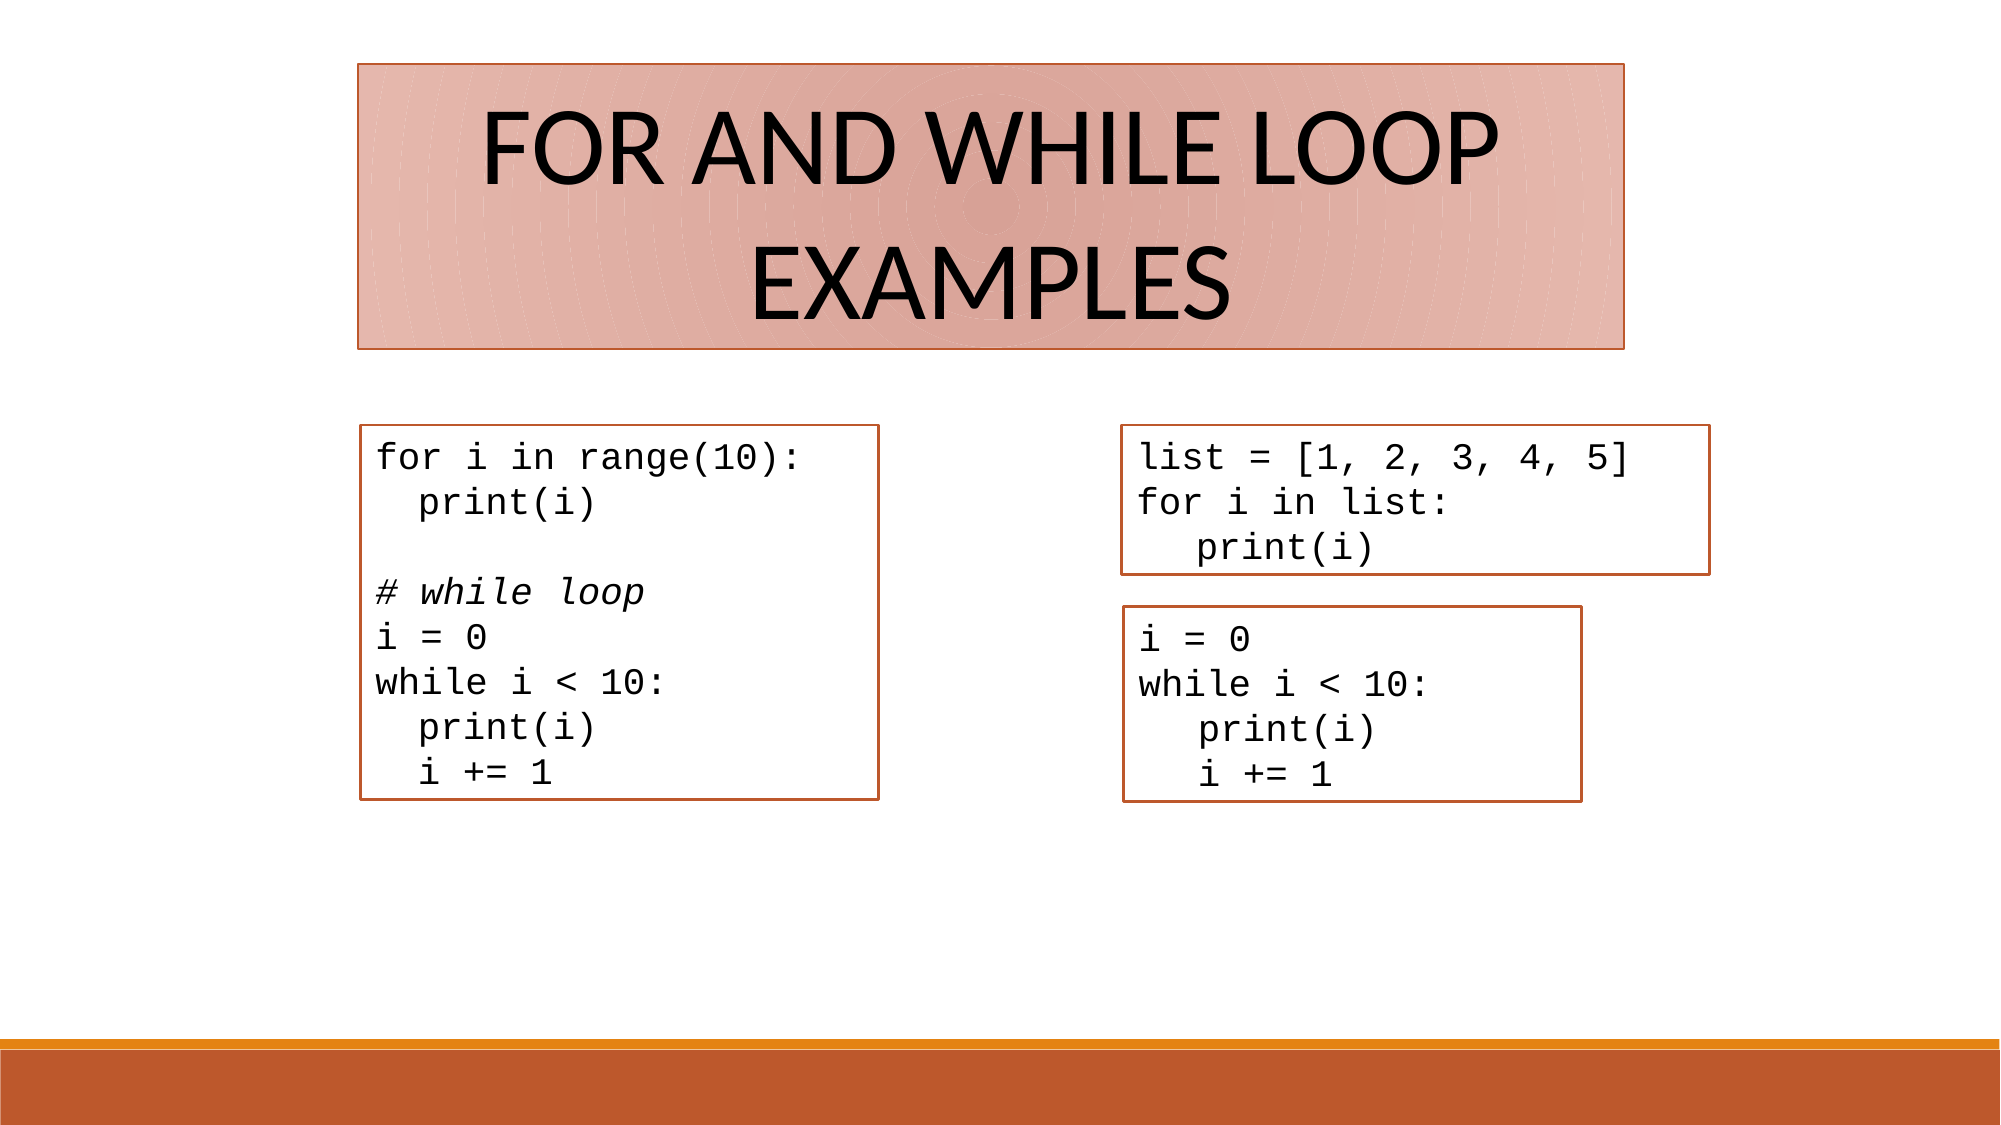

FOR AND WHILE LOOP EXAMPLES
for i in range(10):
     print(i)
# while loop
i = 0
while i < 10:
     print(i)
     i += 1
list = [1, 2, 3, 4, 5]
for i in list:
       print(i)
i = 0
while i < 10:
       print(i)
       i += 1